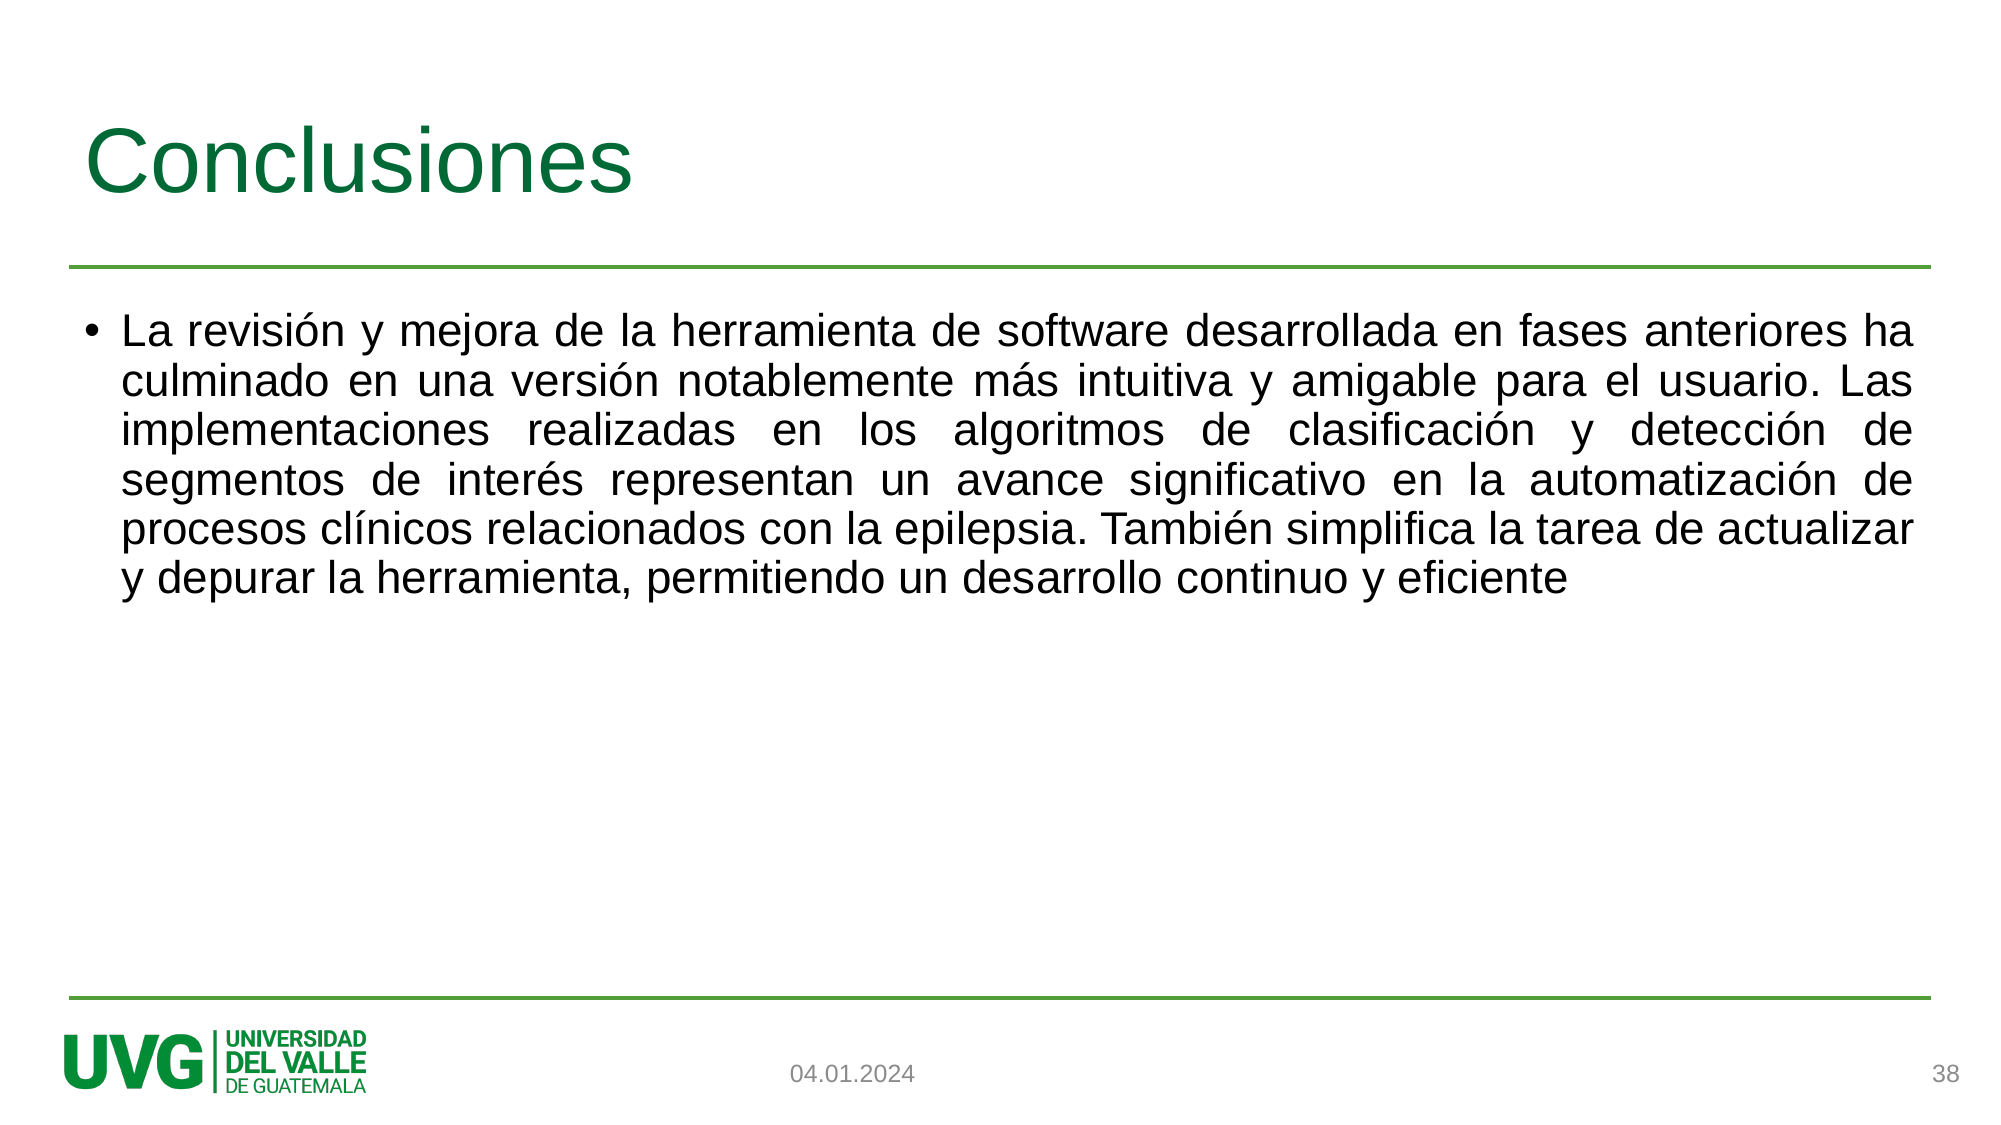

# Conclusiones
La revisión y mejora de la herramienta de software desarrollada en fases anteriores ha culminado en una versión notablemente más intuitiva y amigable para el usuario. Las implementaciones realizadas en los algoritmos de clasificación y detección de segmentos de interés representan un avance significativo en la automatización de procesos clínicos relacionados con la epilepsia. También simplifica la tarea de actualizar y depurar la herramienta, permitiendo un desarrollo continuo y eficiente
38
04.01.2024